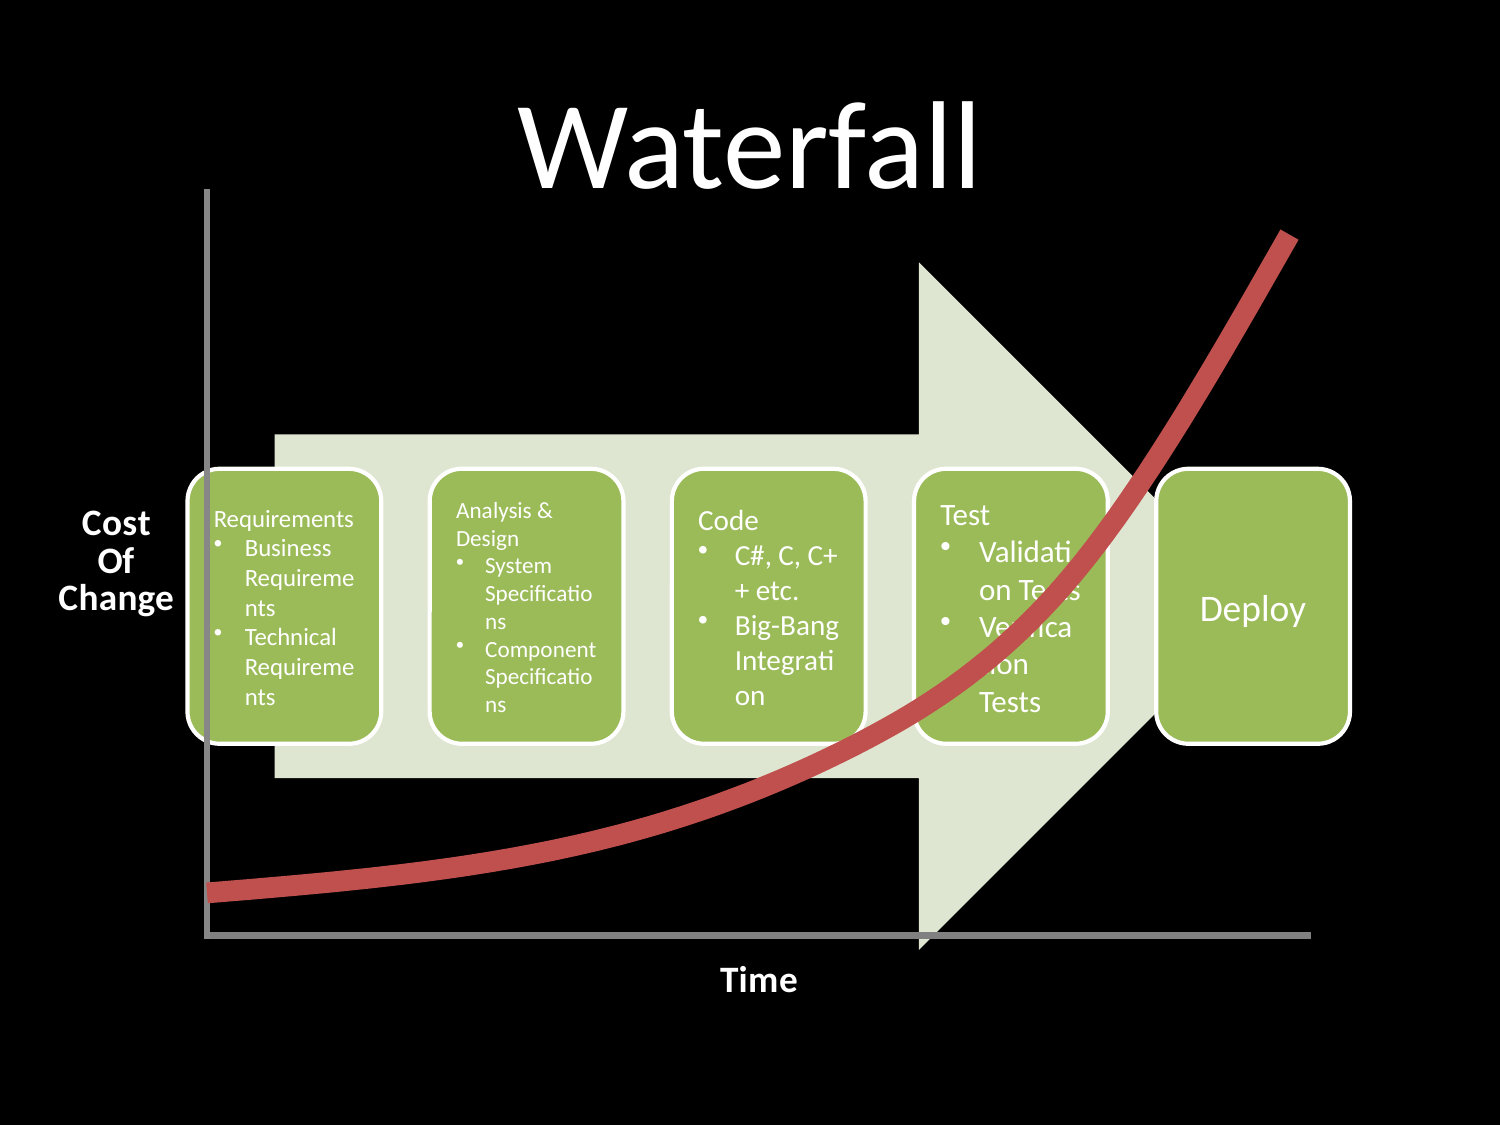

# Waterfall

### Chart

| Category | Cost |
|---|---|
Requirements
Business Requirements
Technical Requirements
Analysis & Design
System Specifications
Component Specifications
Code
C#, C, C++ etc.
Test
Deploy
Big-Bang Integration
Validation Tests
Verification Tests